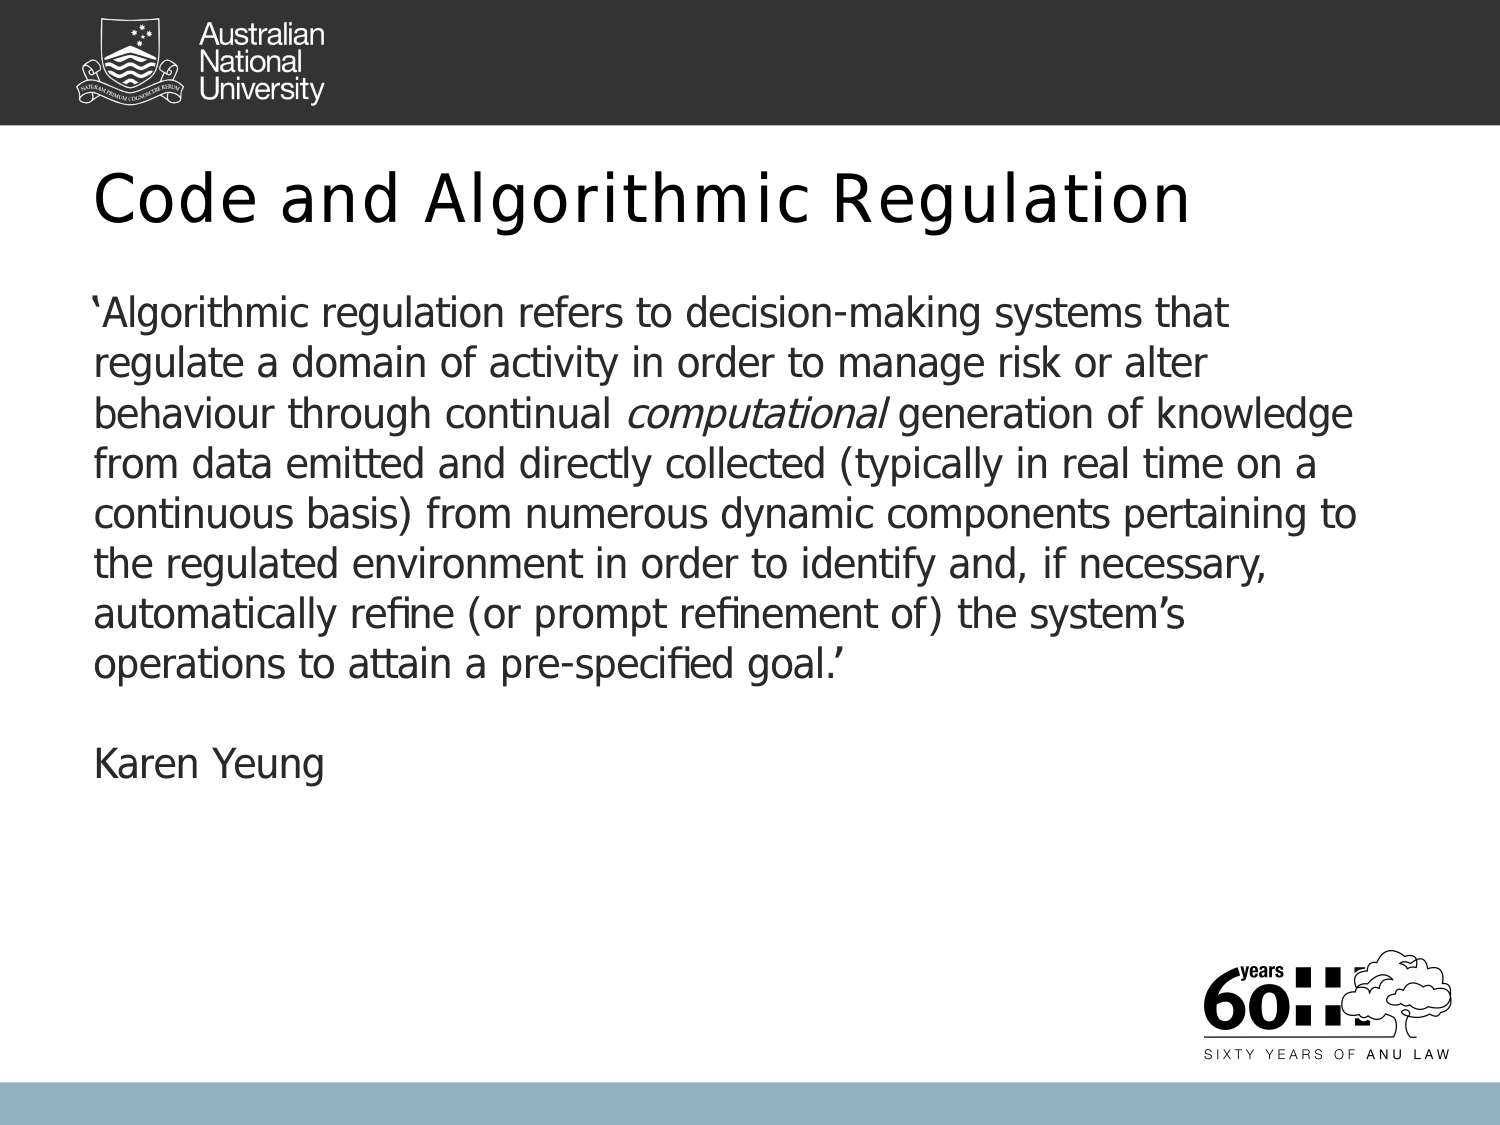

# Code and Algorithmic Regulation
‘Algorithmic regulation refers to decision-making systems that regulate a domain of activity in order to manage risk or alter behaviour through continual computational generation of knowledge from data emitted and directly collected (typically in real time on a continuous basis) from numerous dynamic components pertaining to the regulated environment in order to identify and, if necessary, automatically refine (or prompt refinement of) the system’s operations to attain a pre-specified goal.’

Karen Yeung